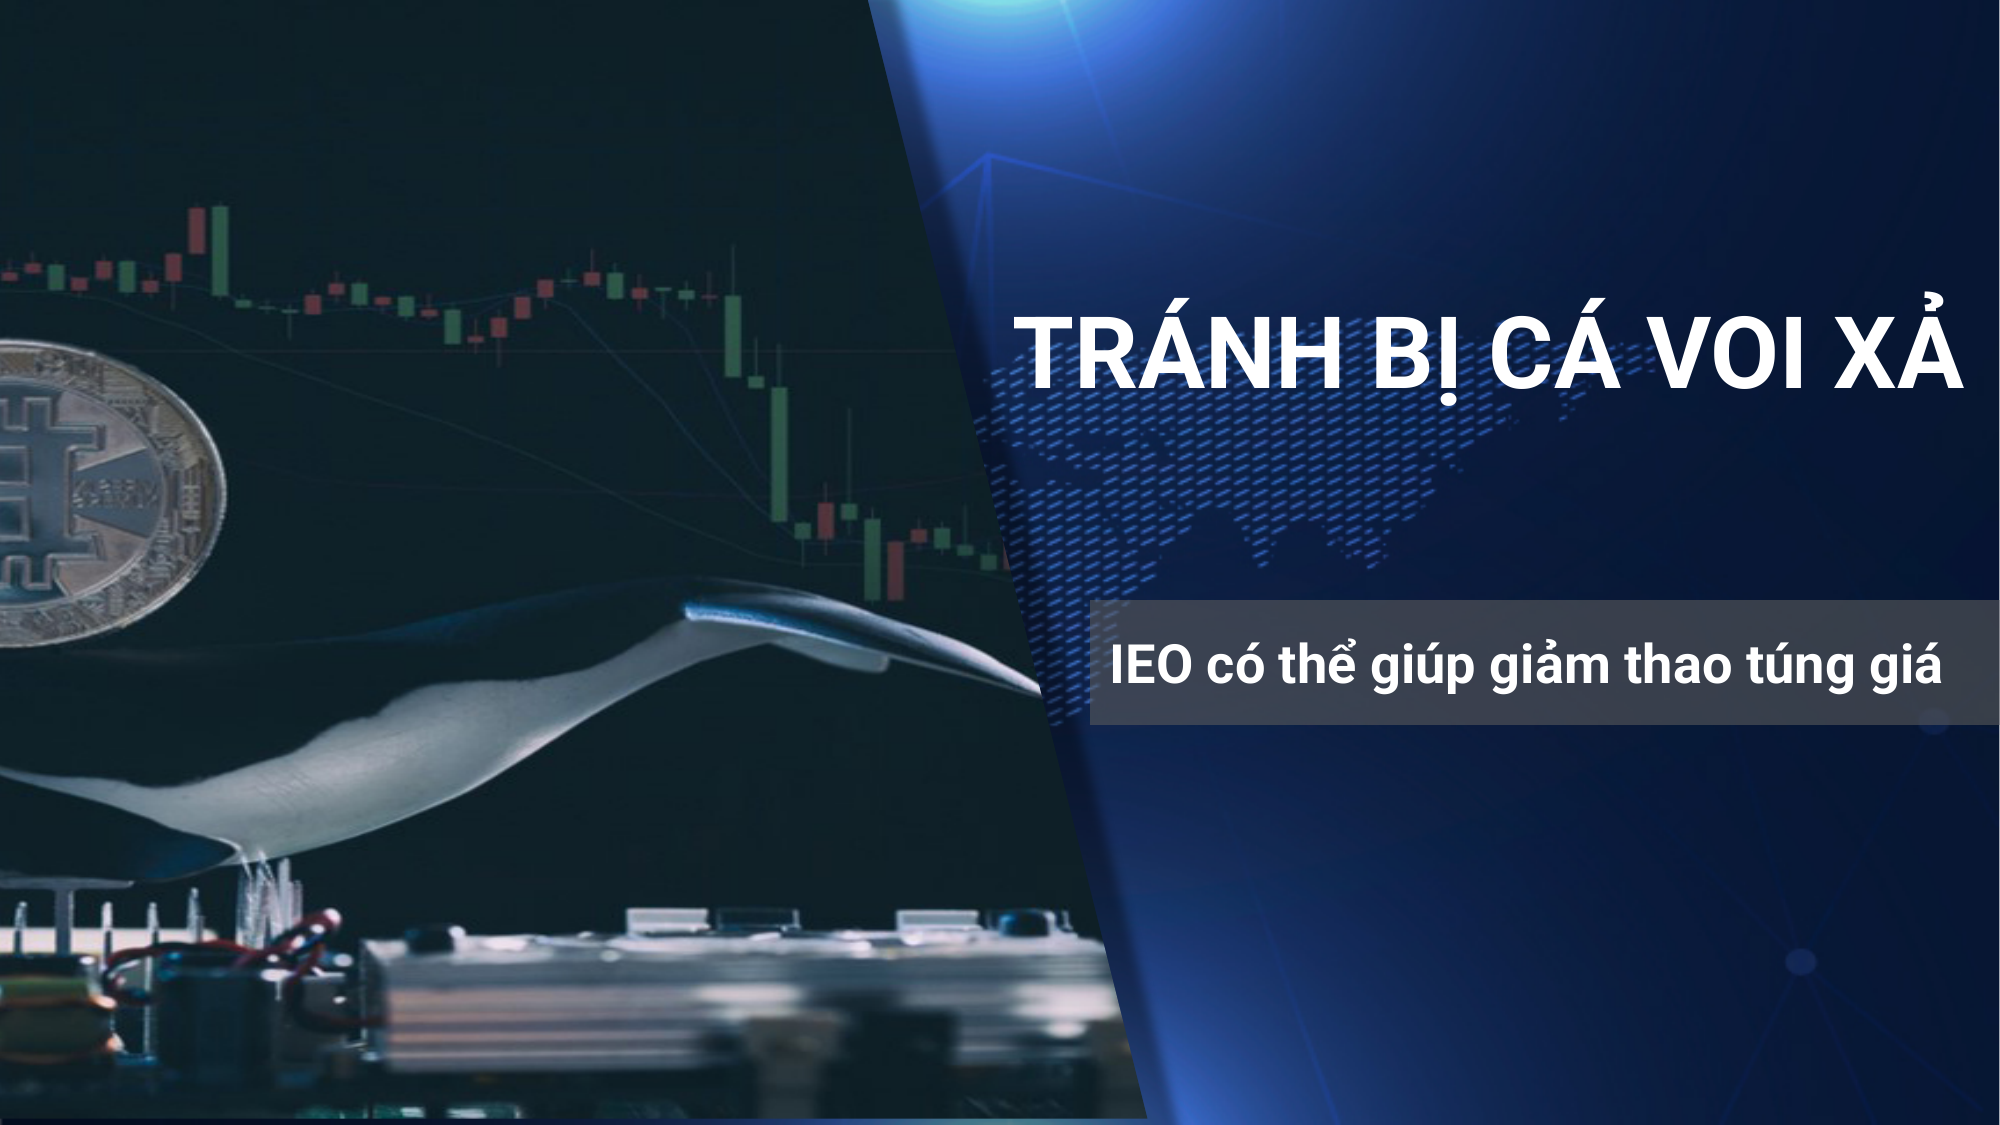

TRÁNH BỊ CÁ VOI XẢ

IEO có thể giúp giảm thao túng giá